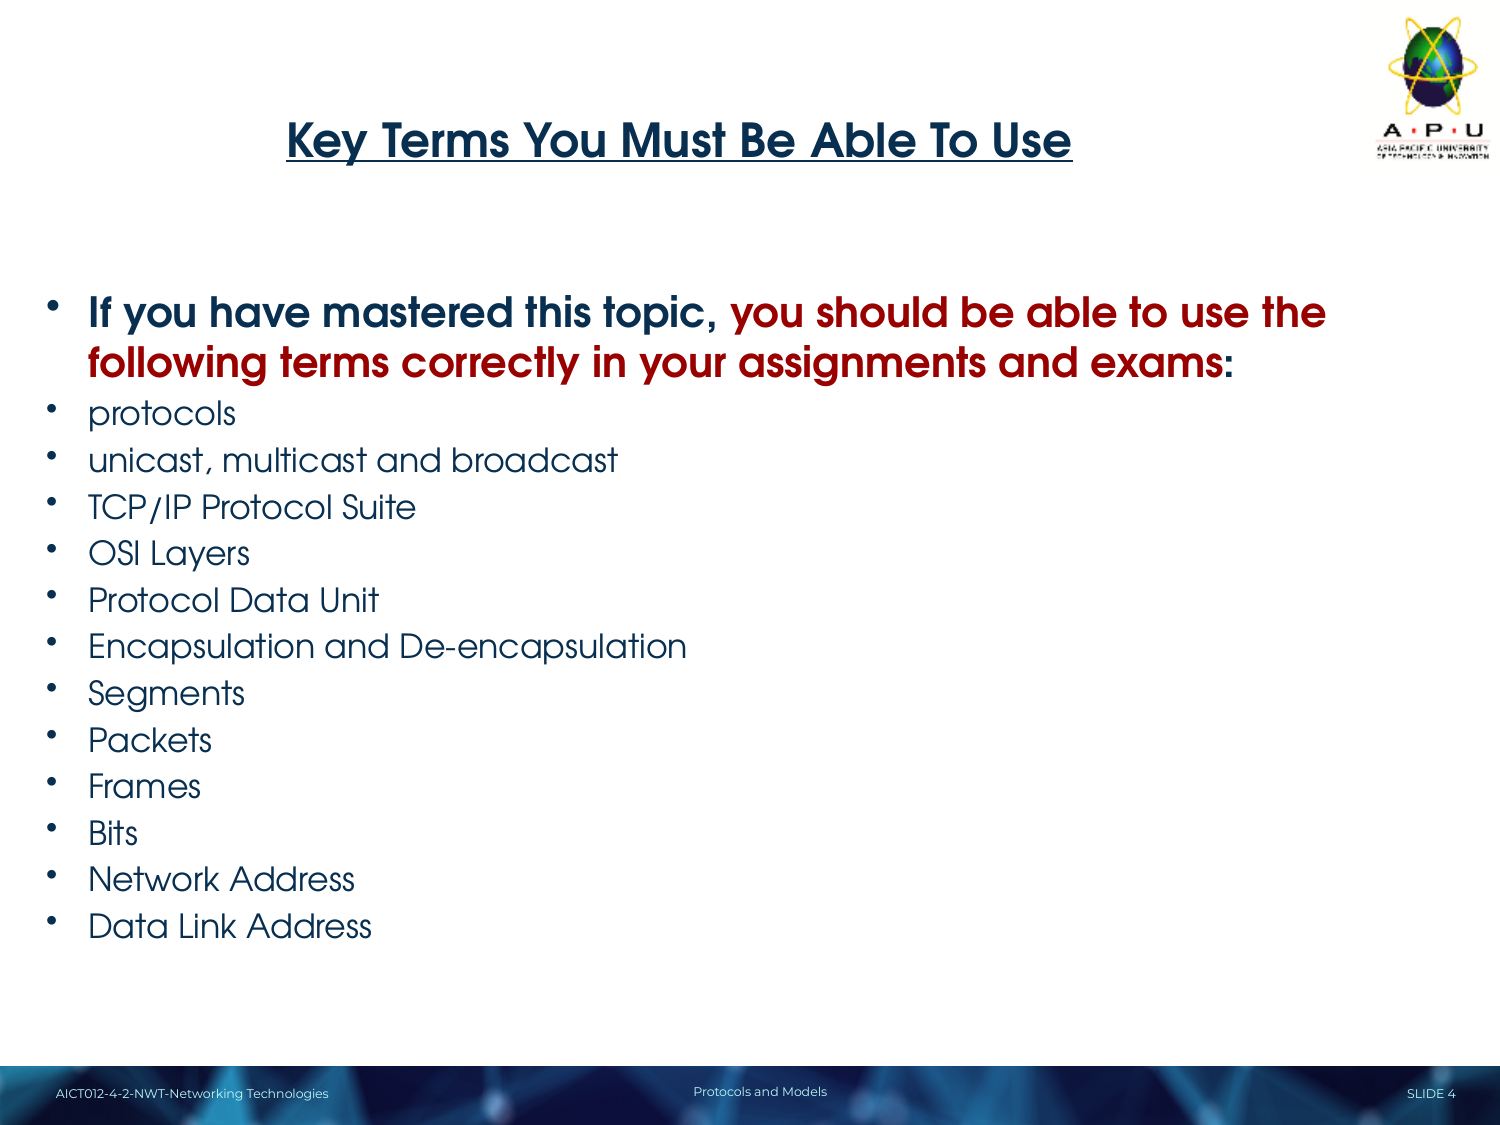

# Key Terms You Must Be Able To Use
If you have mastered this topic, you should be able to use the following terms correctly in your assignments and exams:
protocols
unicast, multicast and broadcast
TCP/IP Protocol Suite
OSI Layers
Protocol Data Unit
Encapsulation and De-encapsulation
Segments
Packets
Frames
Bits
Network Address
Data Link Address